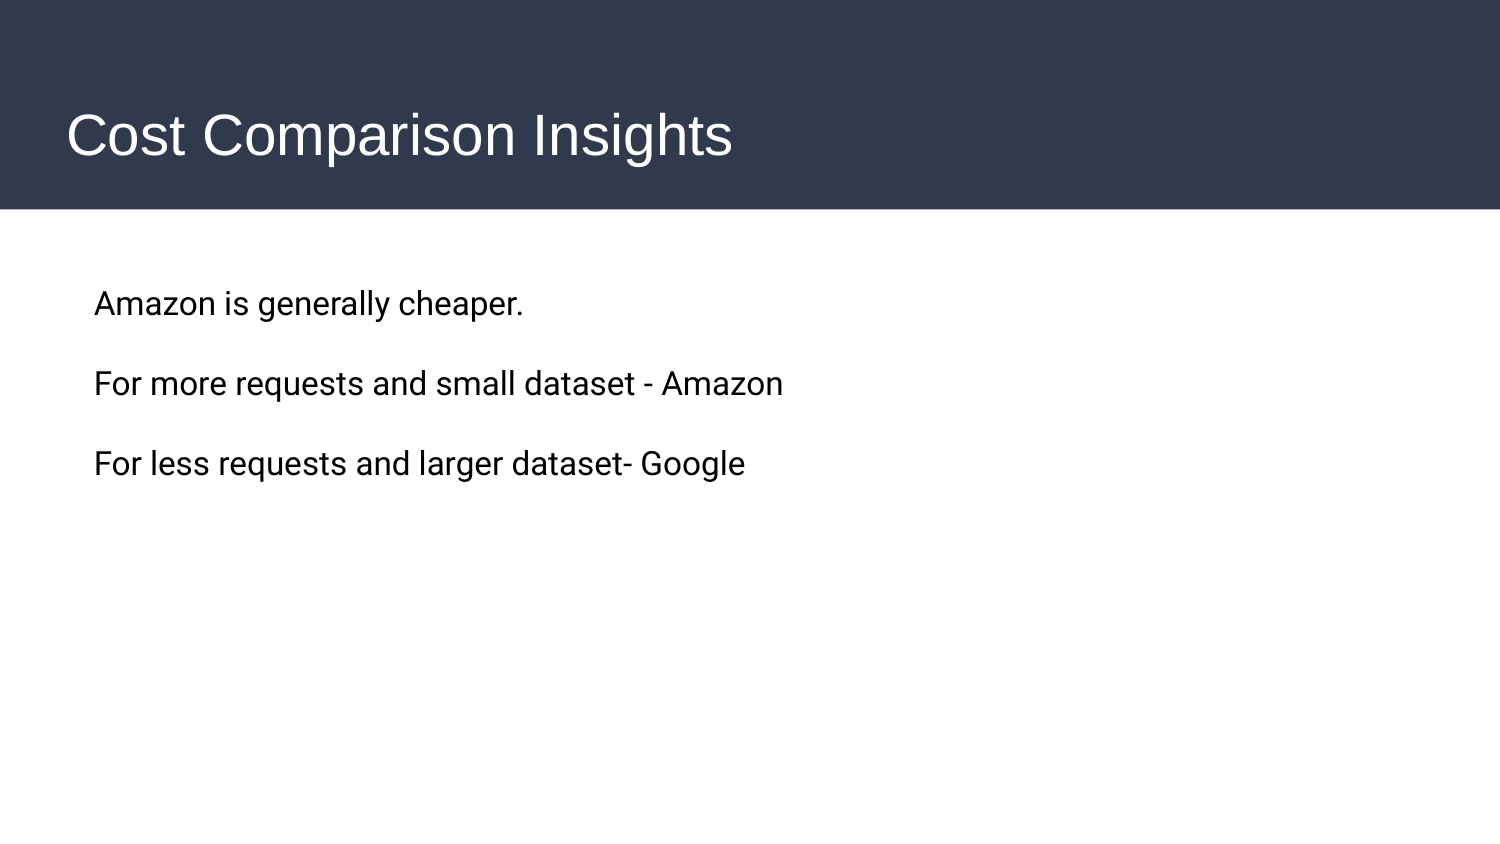

# Cost Comparison Insights
Amazon is generally cheaper.

For more requests and small dataset - Amazon

For less requests and larger dataset- Google